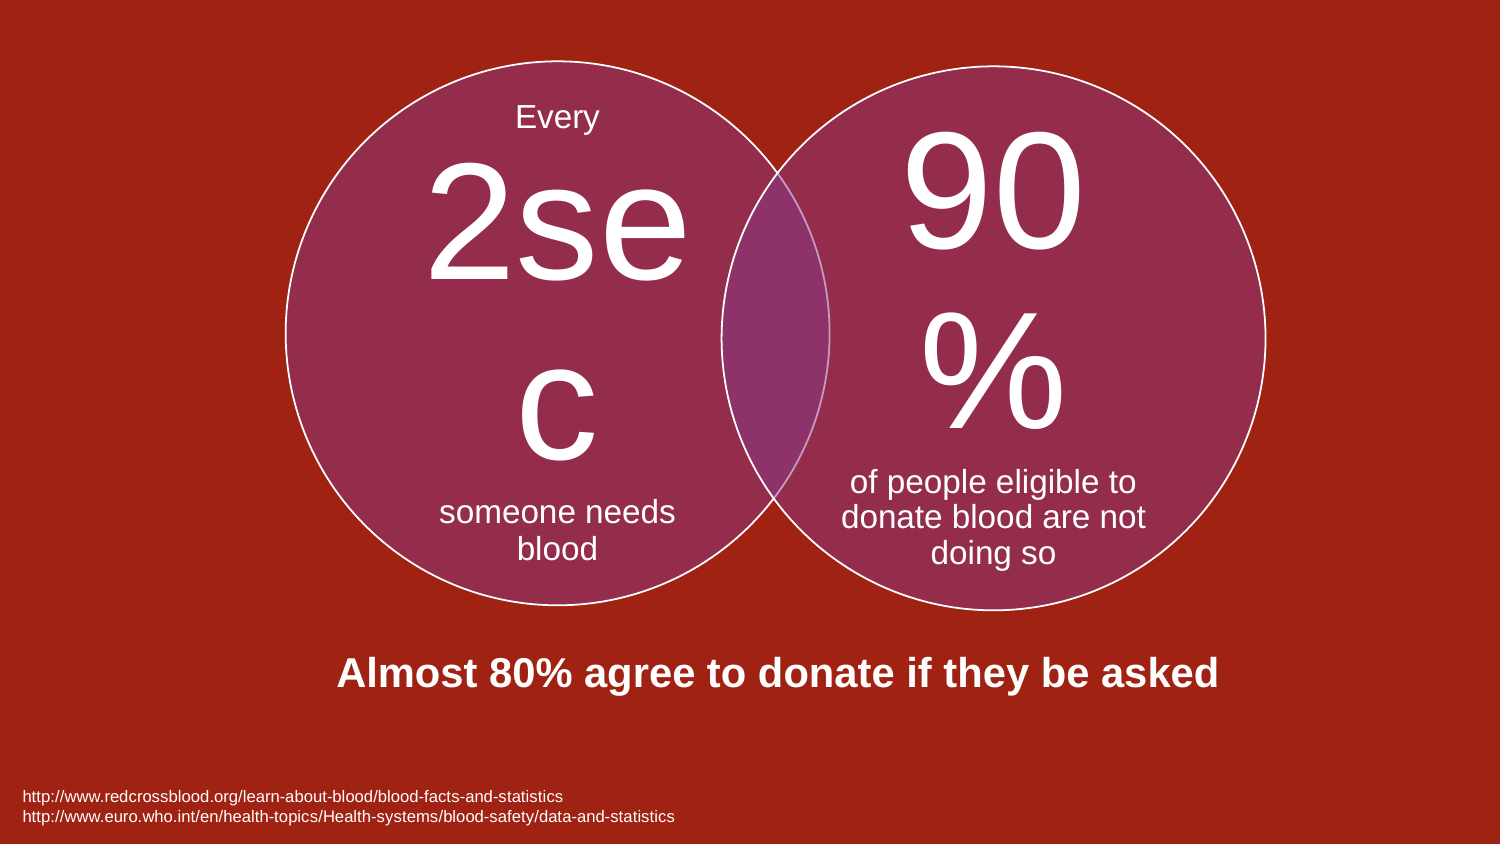

Every
2sec
someone needs blood
90%
of people eligible to donate blood are not doing so
Almost 80% agree to donate if they be asked
http://www.redcrossblood.org/learn-about-blood/blood-facts-and-statistics
http://www.euro.who.int/en/health-topics/Health-systems/blood-safety/data-and-statistics